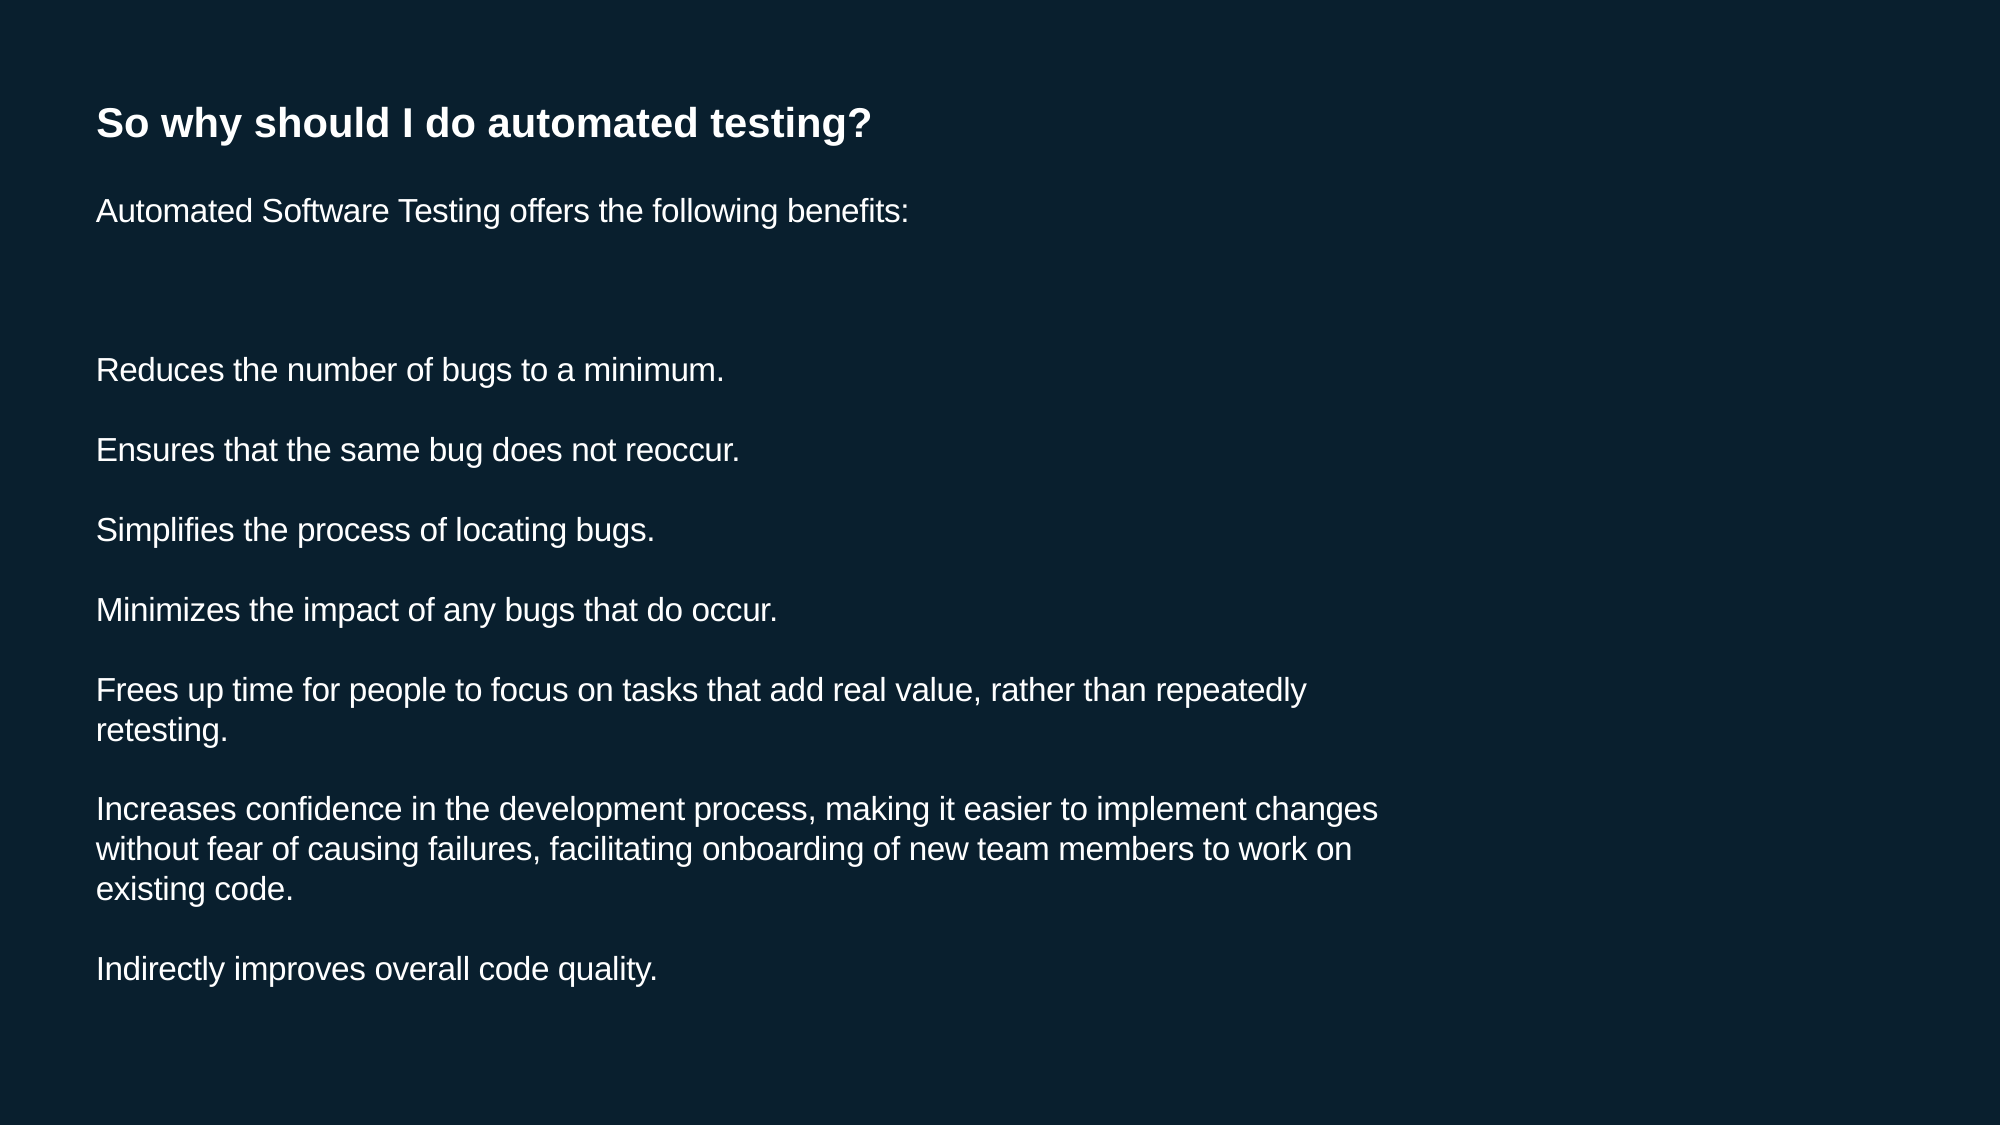

# So why should I do automated testing?
Automated Software Testing offers the following benefits:

Reduces the number of bugs to a minimum.
Ensures that the same bug does not reoccur.
Simplifies the process of locating bugs.
Minimizes the impact of any bugs that do occur.
Frees up time for people to focus on tasks that add real value, rather than repeatedly retesting.
Increases confidence in the development process, making it easier to implement changes without fear of causing failures, facilitating onboarding of new team members to work on existing code.

Indirectly improves overall code quality.